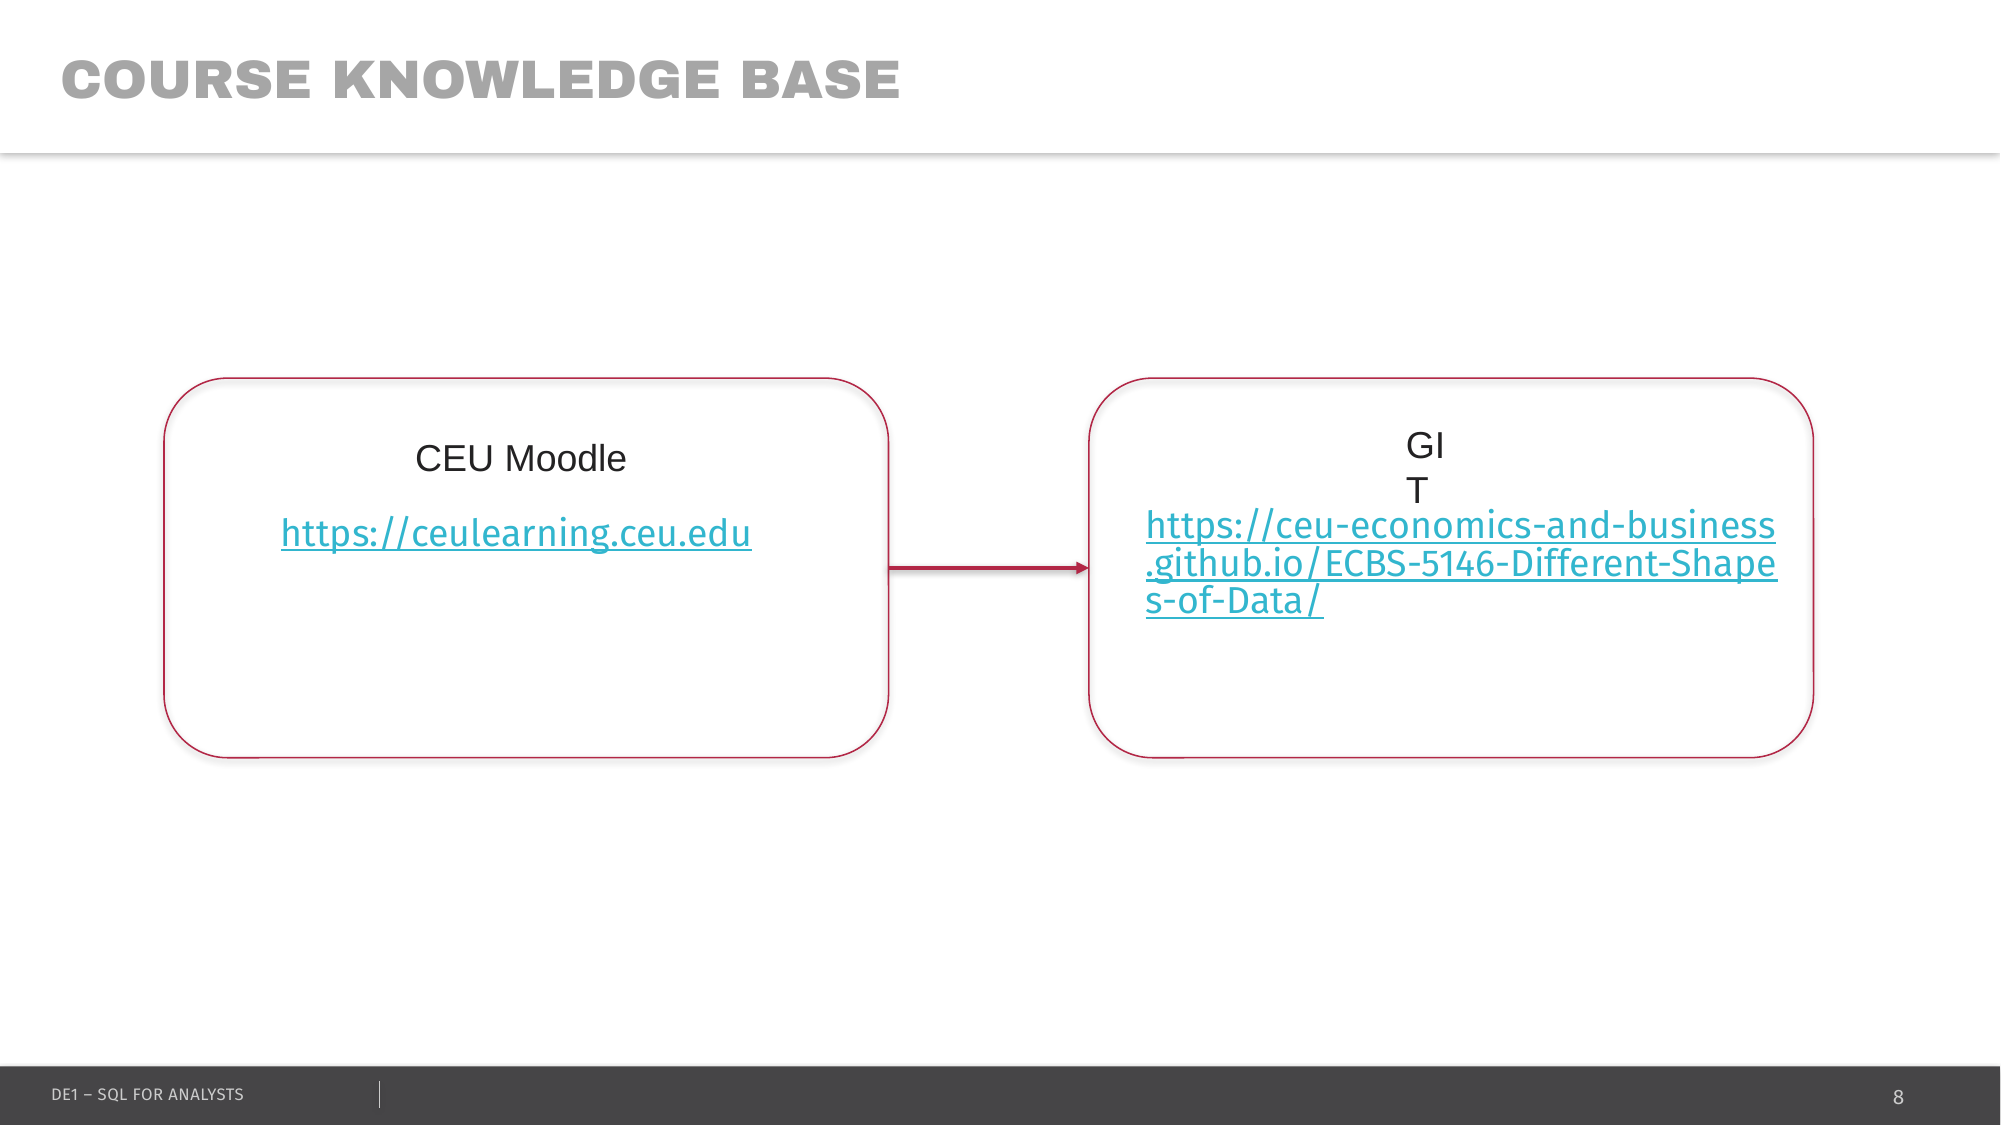

COURSE KNOWLEDGE BASE

GIT
CEU Moodle
https://ceu-economics-and-business.github.io/ECBS-5146-Different-Shapes-of-Data/
https://ceulearning.ceu.edu